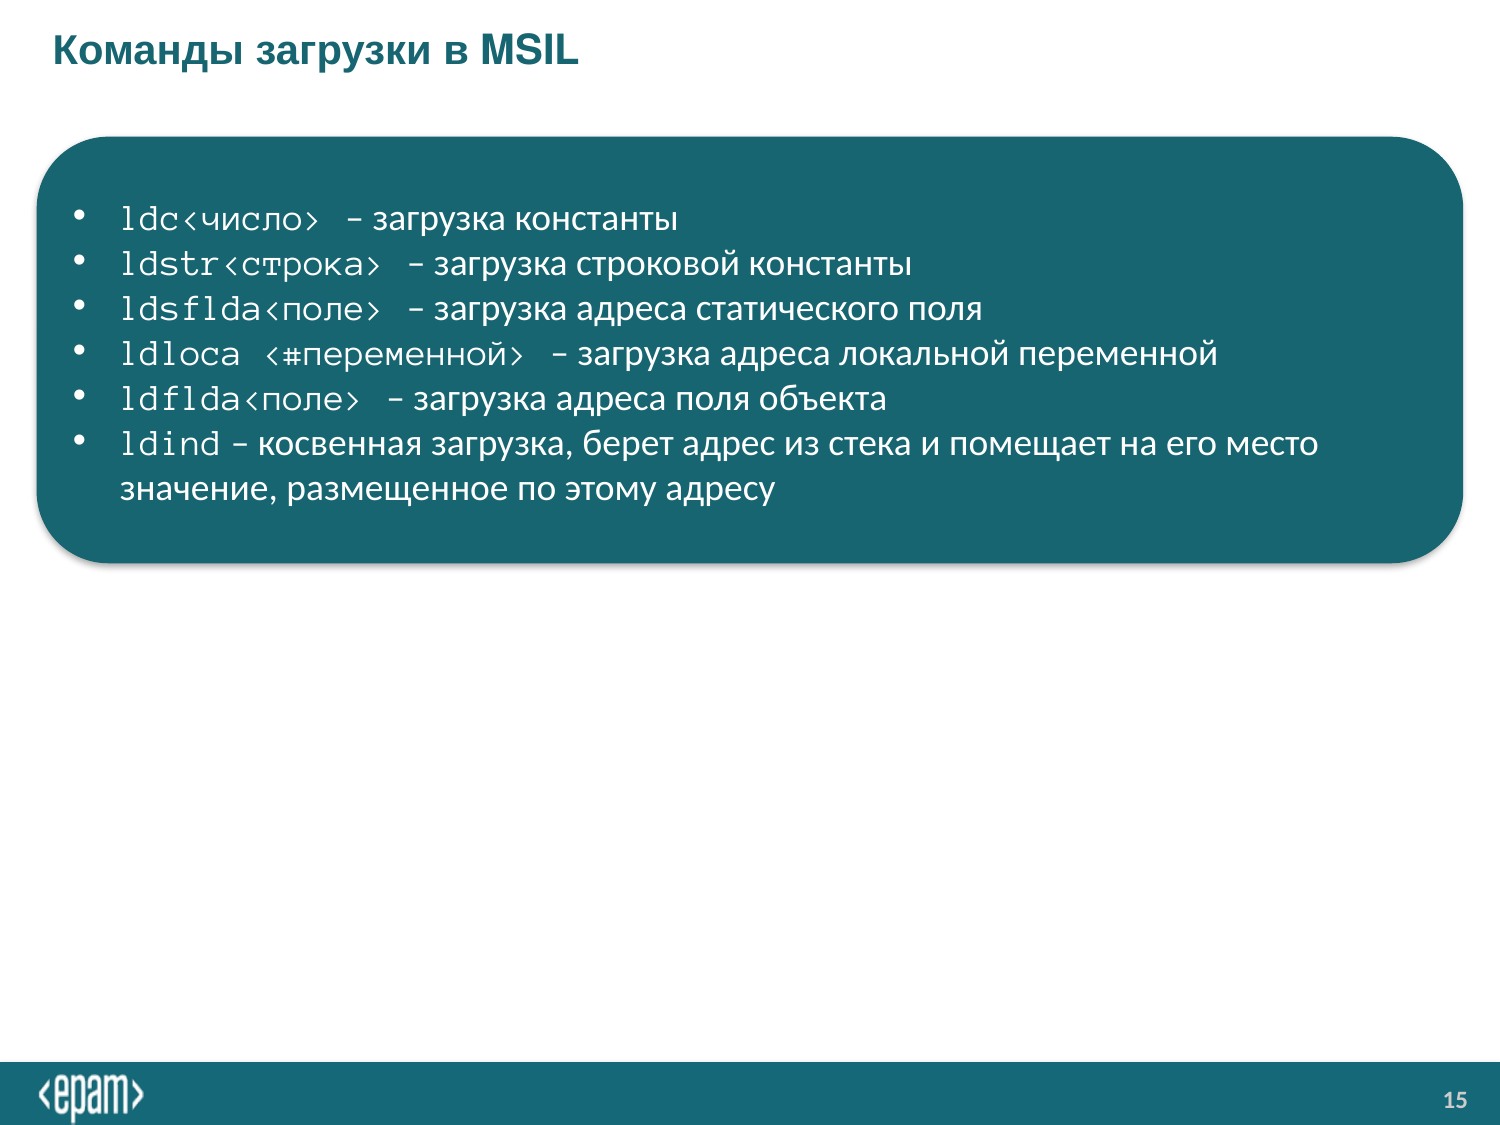

# Команды загрузки в MSIL
ldc<число> – загрузка константы
ldstr<строка> – загрузка строковой константы
ldsflda<поле> – загрузка адреса статического поля
ldloca <#переменной> – загрузка адреса локальной переменной
ldflda<поле> – загрузка адреса поля объекта
ldind – косвенная загрузка, берет адрес из стека и помещает на его место значение, размещенное по этому адресу